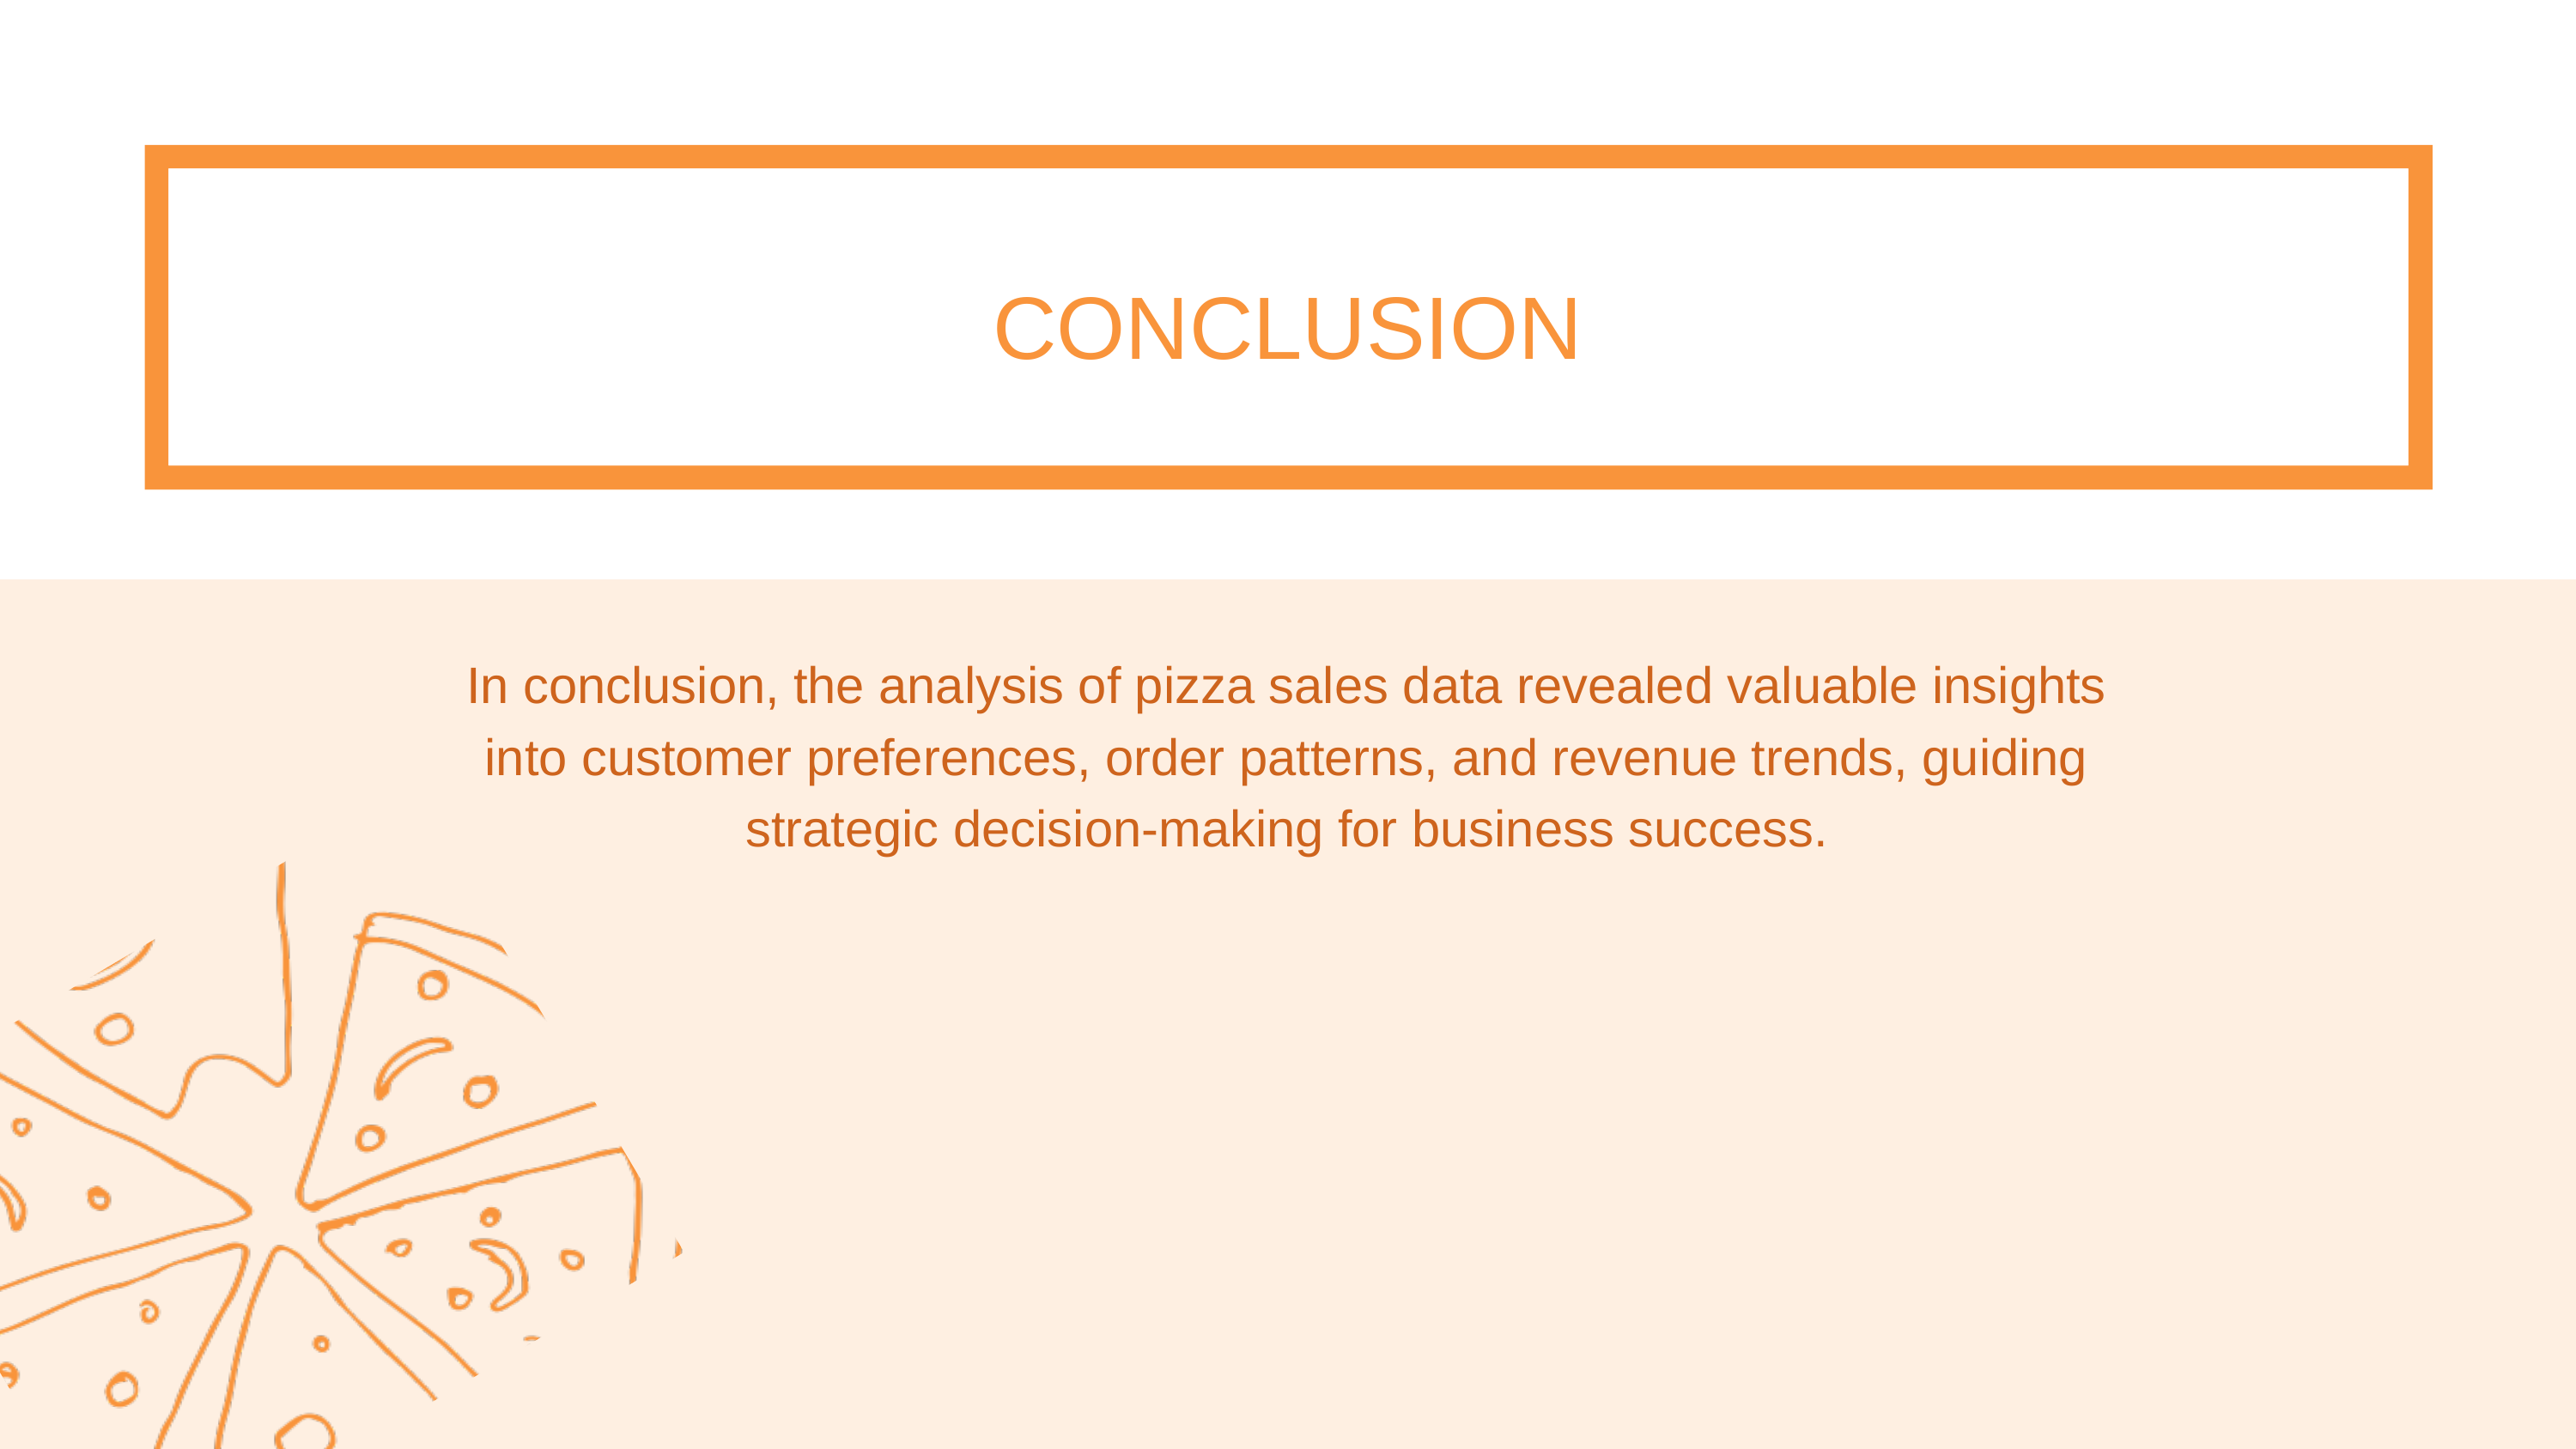

CONCLUSION

In conclusion, the analysis of pizza sales data revealed valuable insights into customer preferences, order patterns, and revenue trends, guiding strategic decision-making for business success.